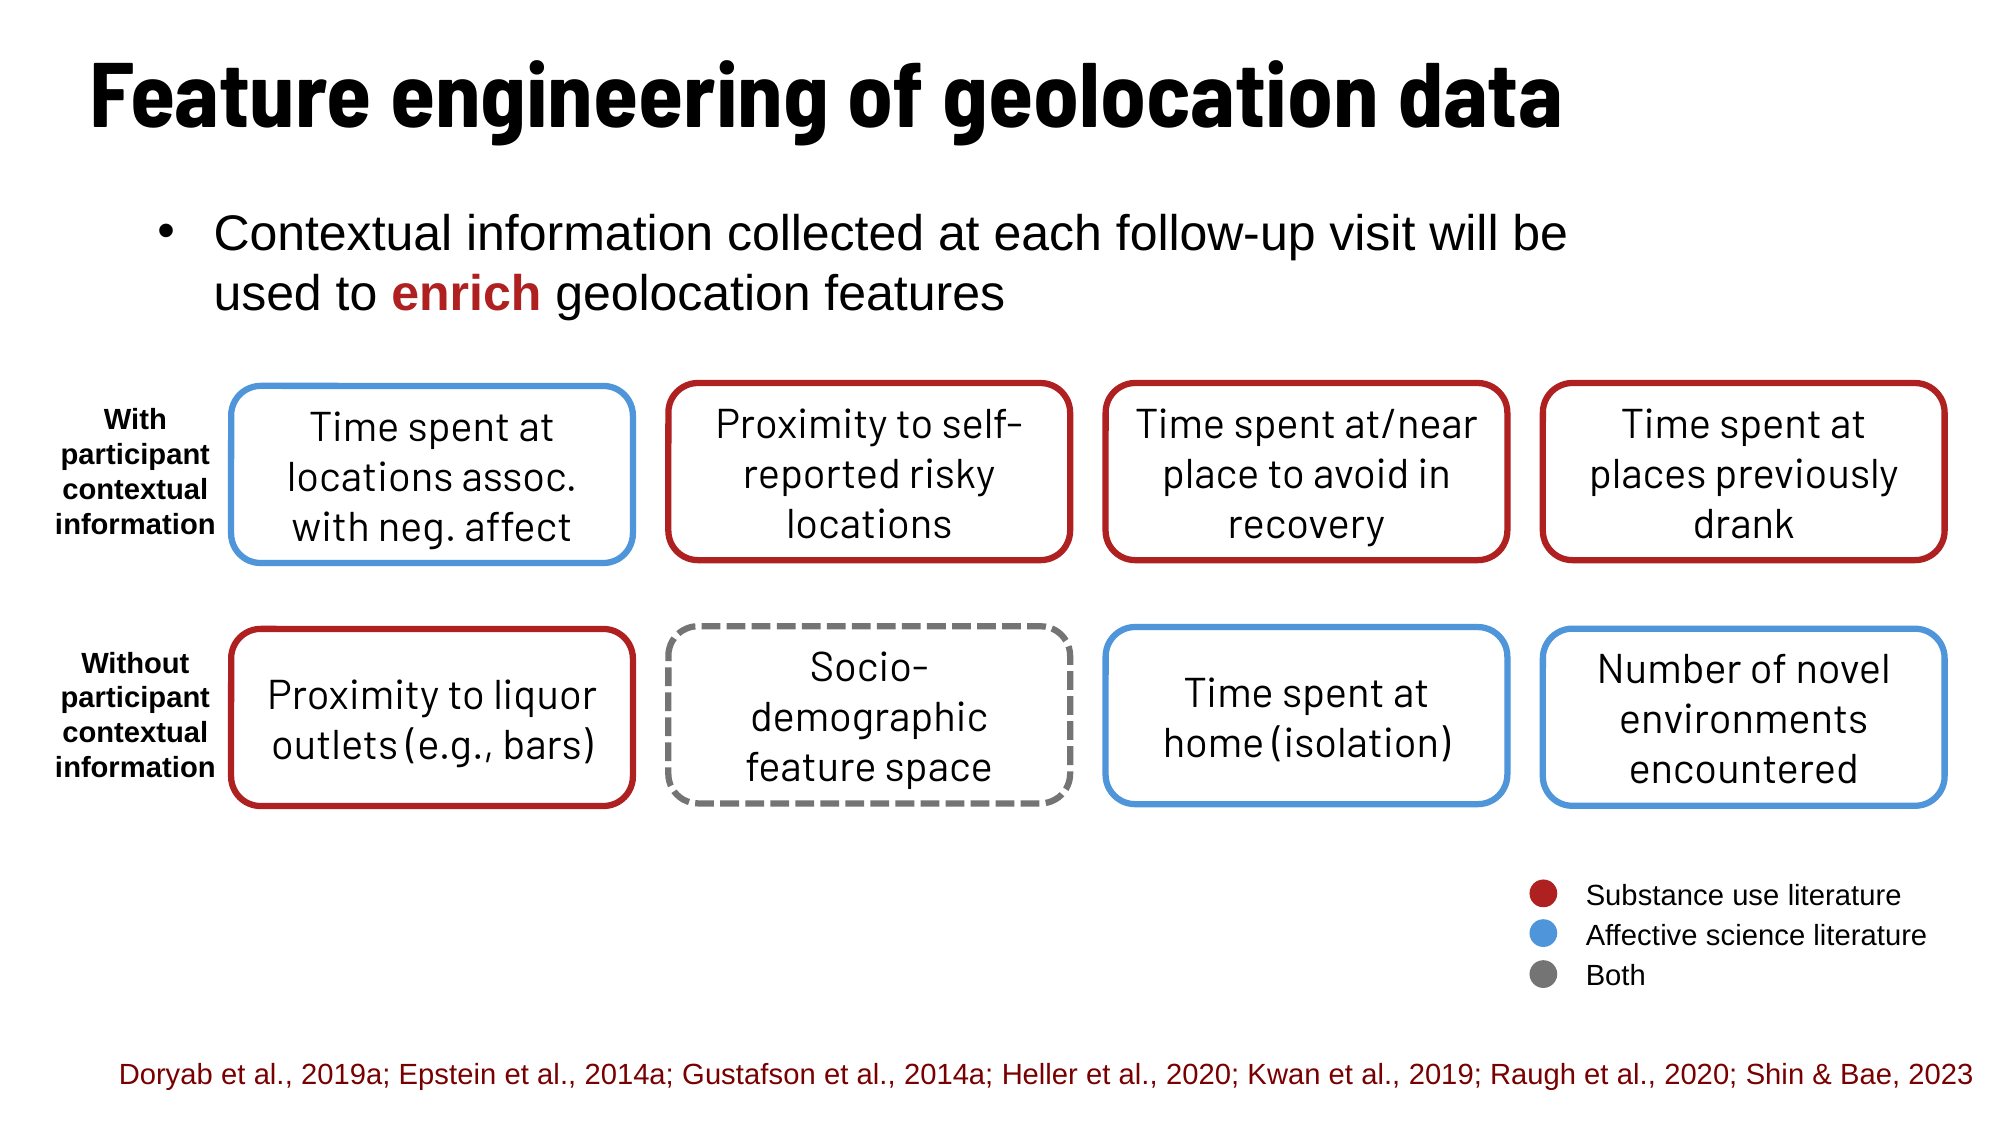

Feature engineering of geolocation data
Contextual information collected at each follow-up visit will be used to enrich geolocation features
Proximity to self-reported risky locations
Time spent at/near place to avoid in recovery
Time spent at places previously drank
Time spent at locations assoc. with neg. affect
With participant contextual information
Socio-demographic feature space
Time spent at home (isolation)
Number of novel environments encountered
Proximity to liquor outlets (e.g., bars)
Without participant contextual information
Substance use literature

Affective science literature

Both

Doryab et al., 2019a; Epstein et al., 2014a; Gustafson et al., 2014a; Heller et al., 2020; Kwan et al., 2019; Raugh et al., 2020; Shin & Bae, 2023